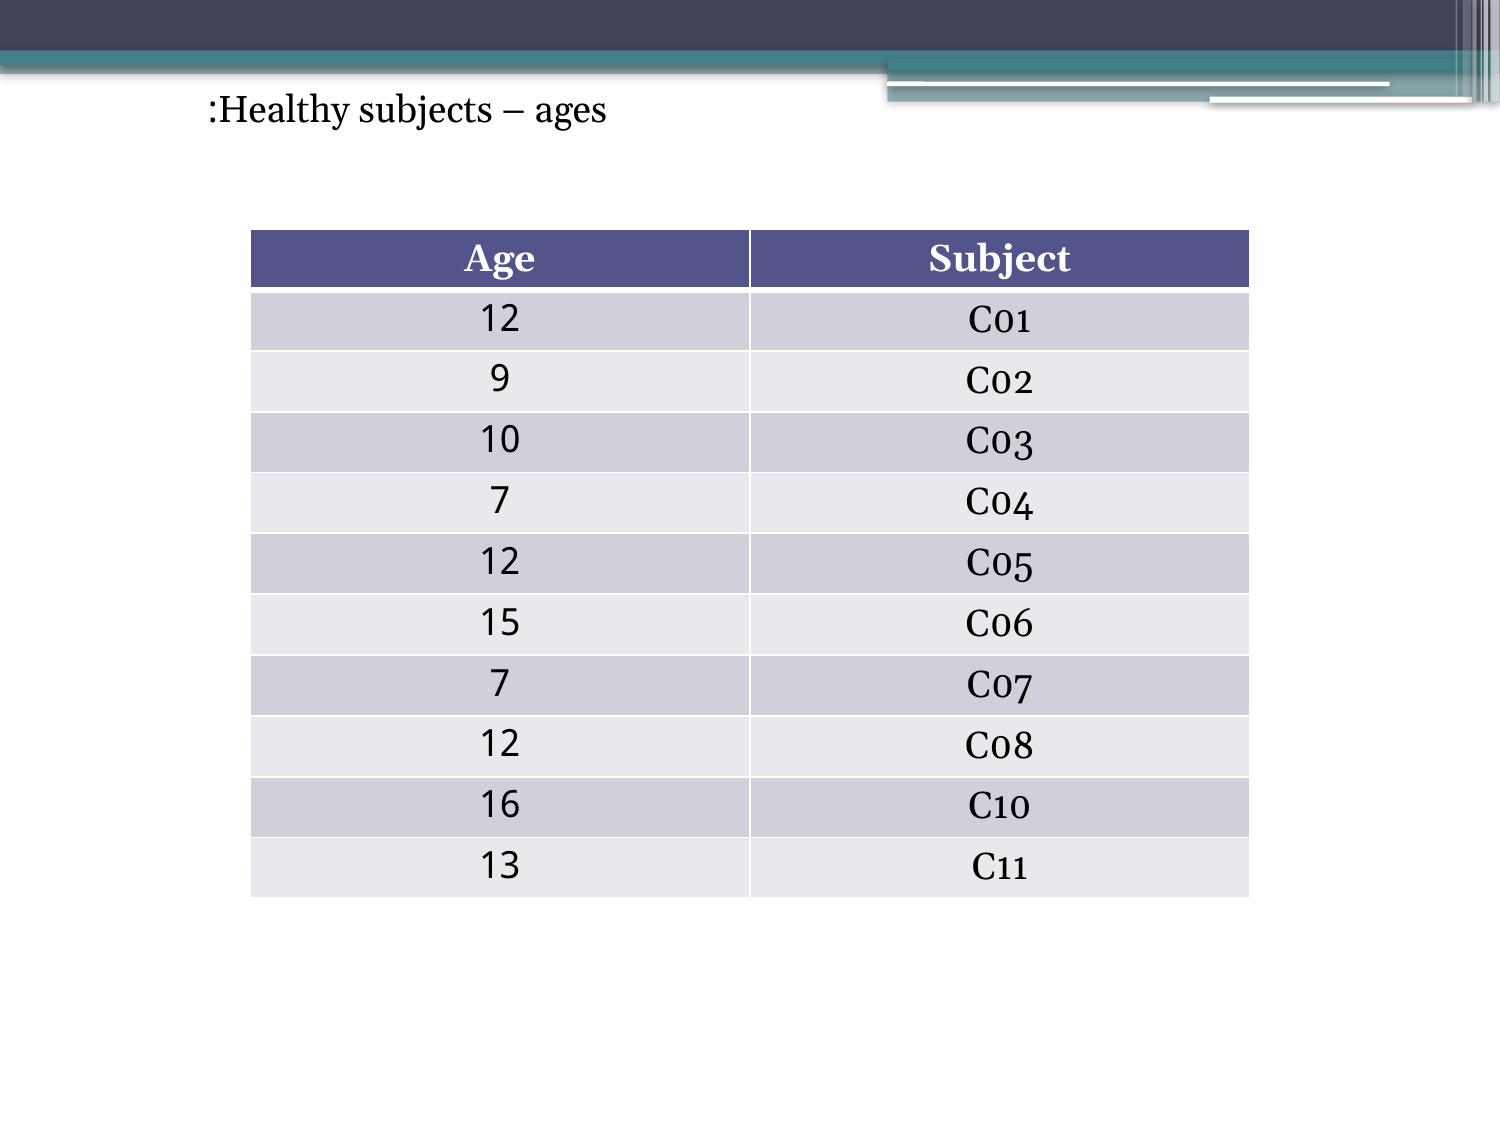

Healthy subjects – ages:
| Age | Subject |
| --- | --- |
| 12 | C01 |
| 9 | C02 |
| 10 | C03 |
| 7 | C04 |
| 12 | C05 |
| 15 | C06 |
| 7 | C07 |
| 12 | C08 |
| 16 | C10 |
| 13 | C11 |